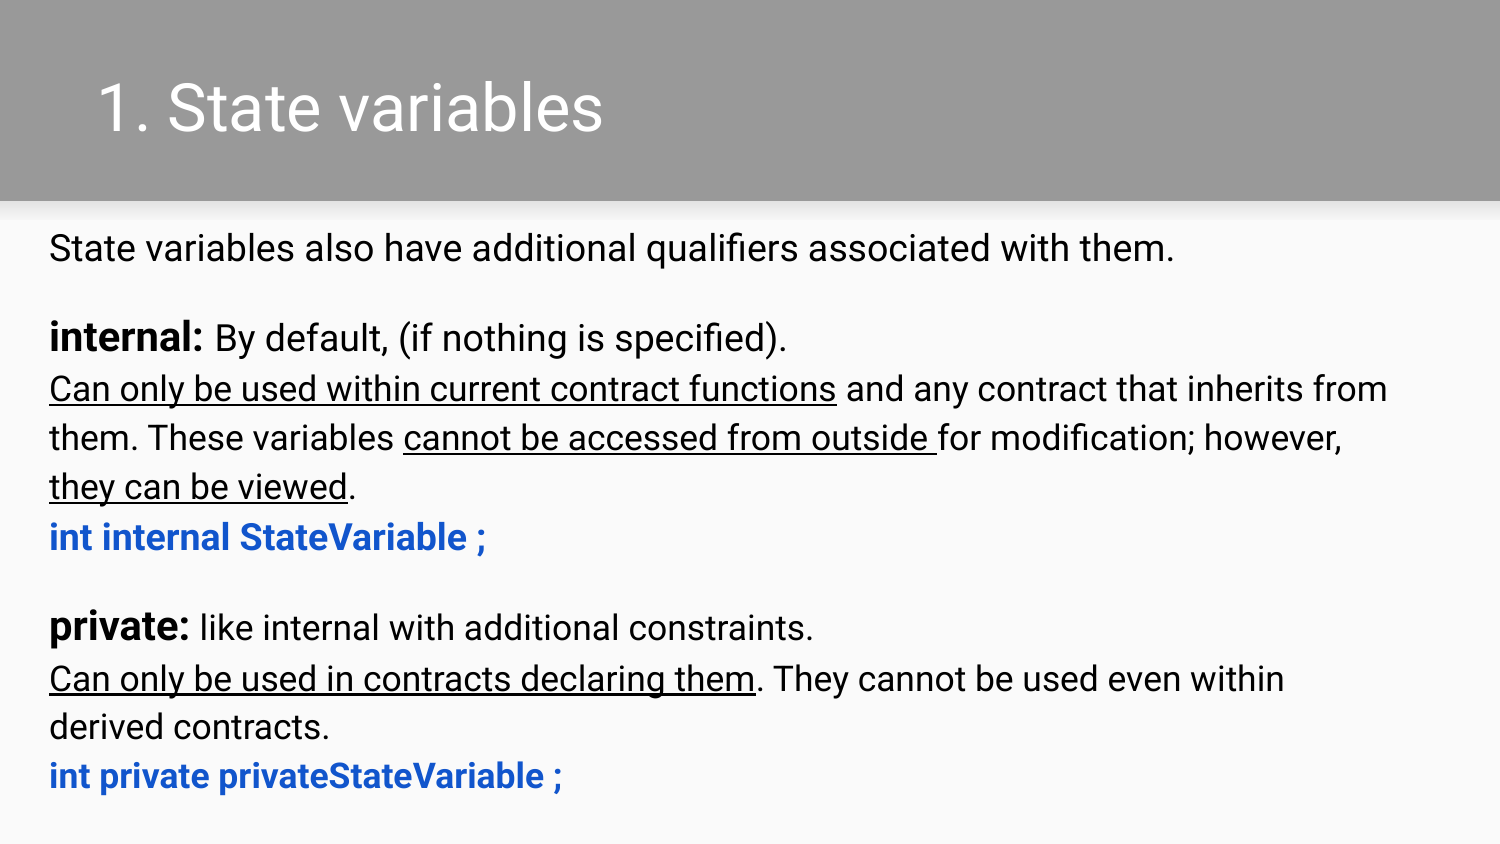

# State variables
State variables also have additional qualifiers associated with them.
internal: By default, (if nothing is specified).
Can only be used within current contract functions and any contract that inherits from them. These variables cannot be accessed from outside for modification; however, they can be viewed.
int internal StateVariable ;
private: like internal with additional constraints.
Can only be used in contracts declaring them. They cannot be used even within derived contracts.
int private privateStateVariable ;